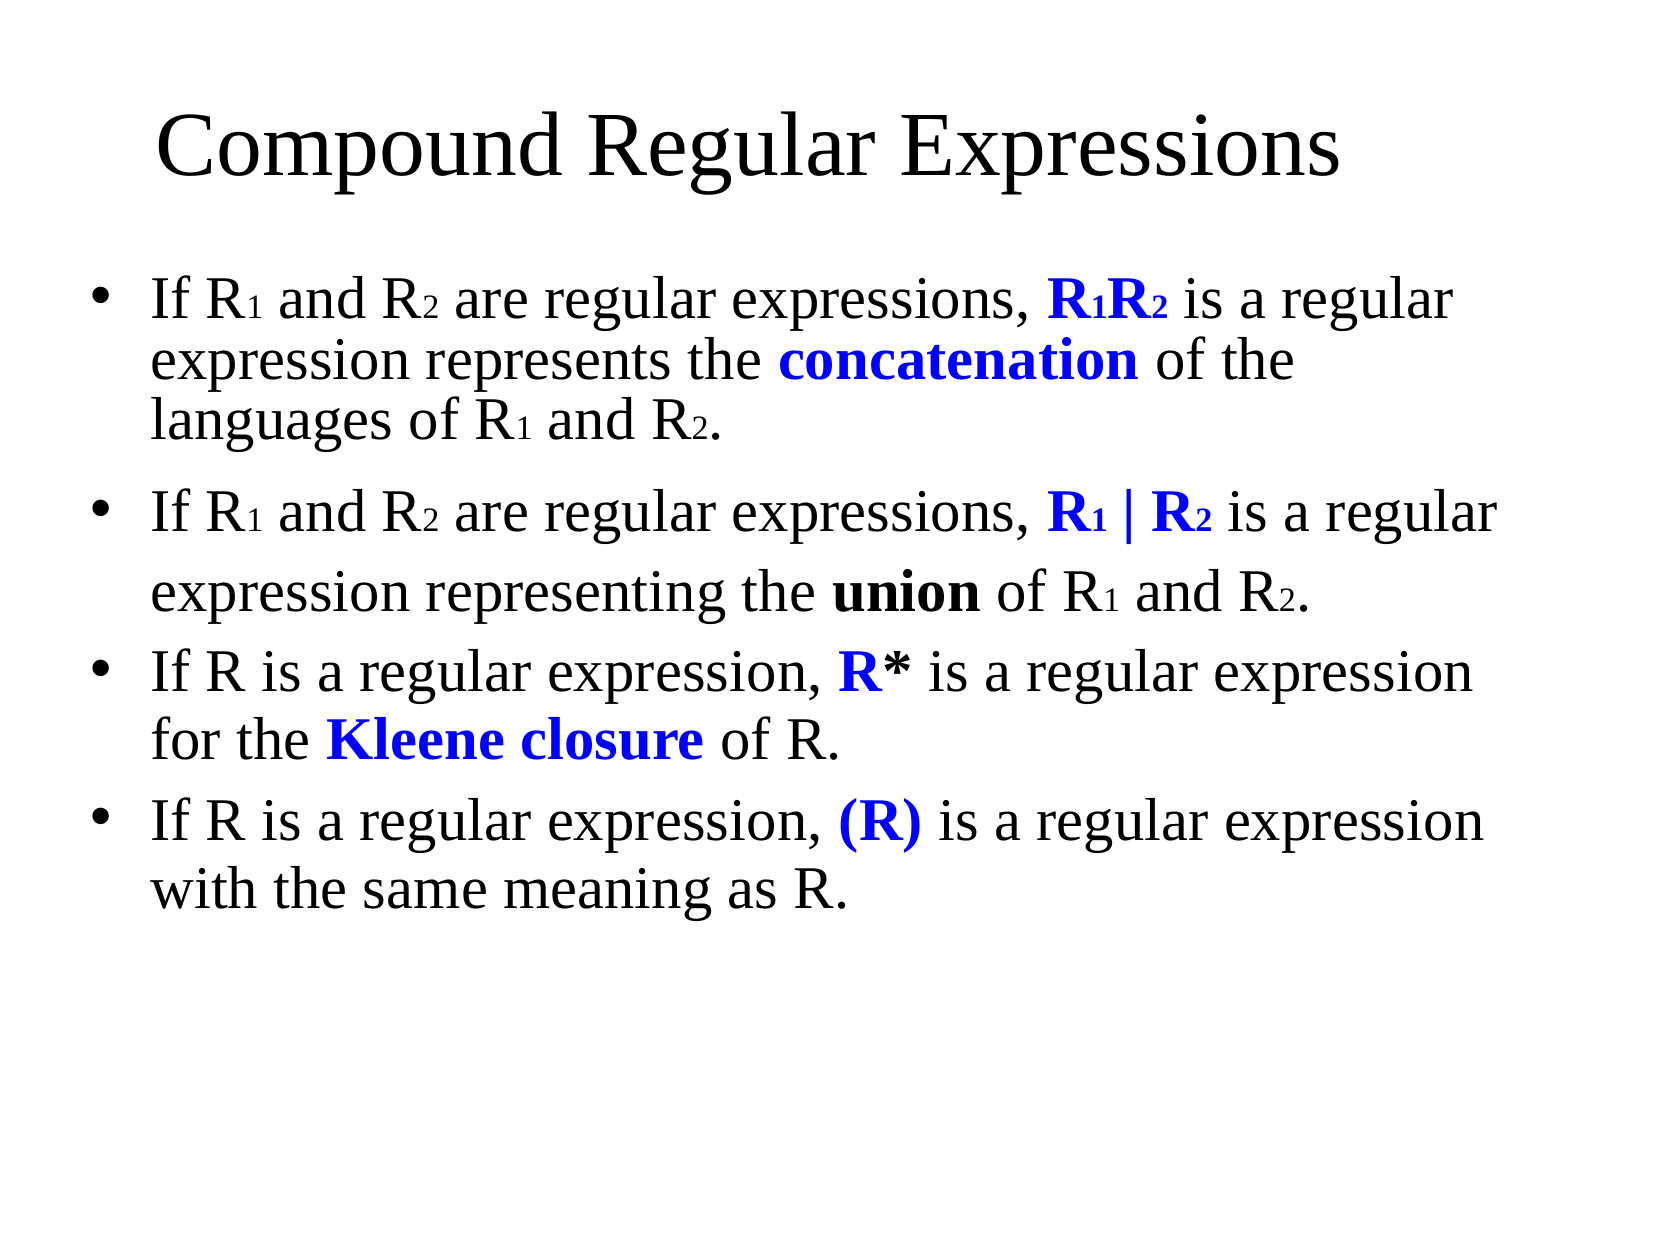

# Compound Regular Expressions
If R1 and R2 are regular expressions, R1R2 is a regular expression represents the concatenation of the languages of R1 and R2.
If R1 and R2 are regular expressions, R1 | R2 is a regular expression representing the union of R1 and R2.
If R is a regular expression, R* is a regular expression for the Kleene closure of R.
If R is a regular expression, (R) is a regular expression with the same meaning as R.